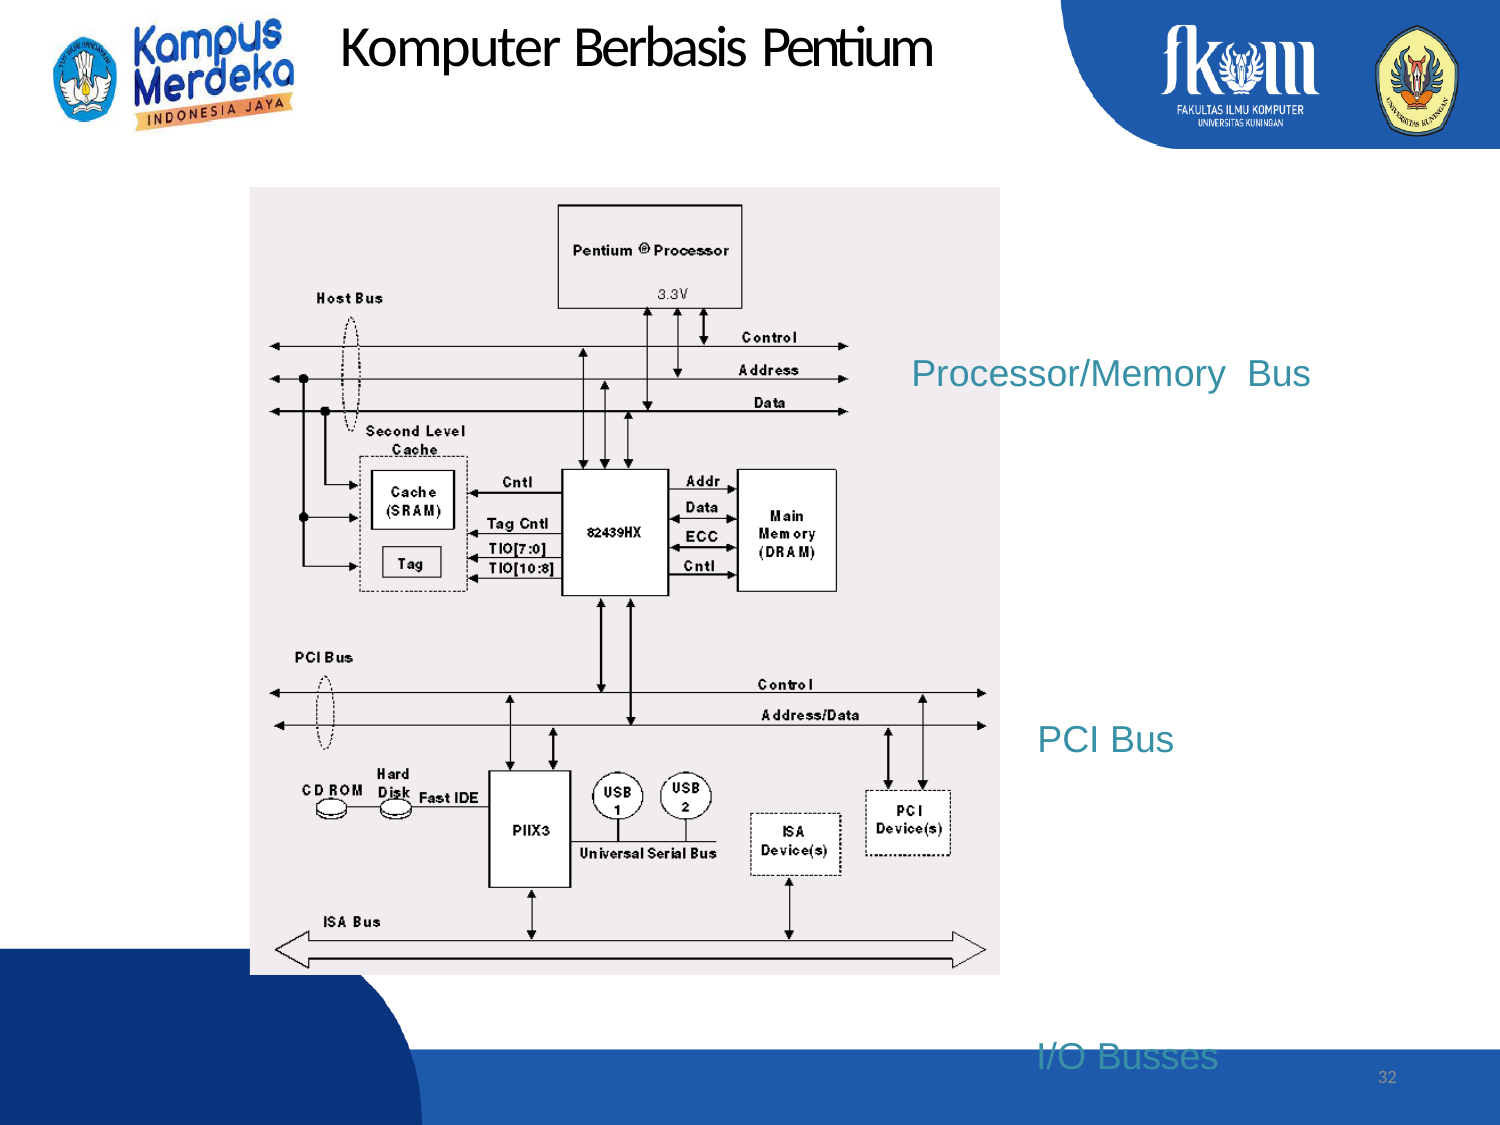

# Komputer Berbasis Pentium

Processor/Memory  Bus
PCI Bus
I/O Busses
32